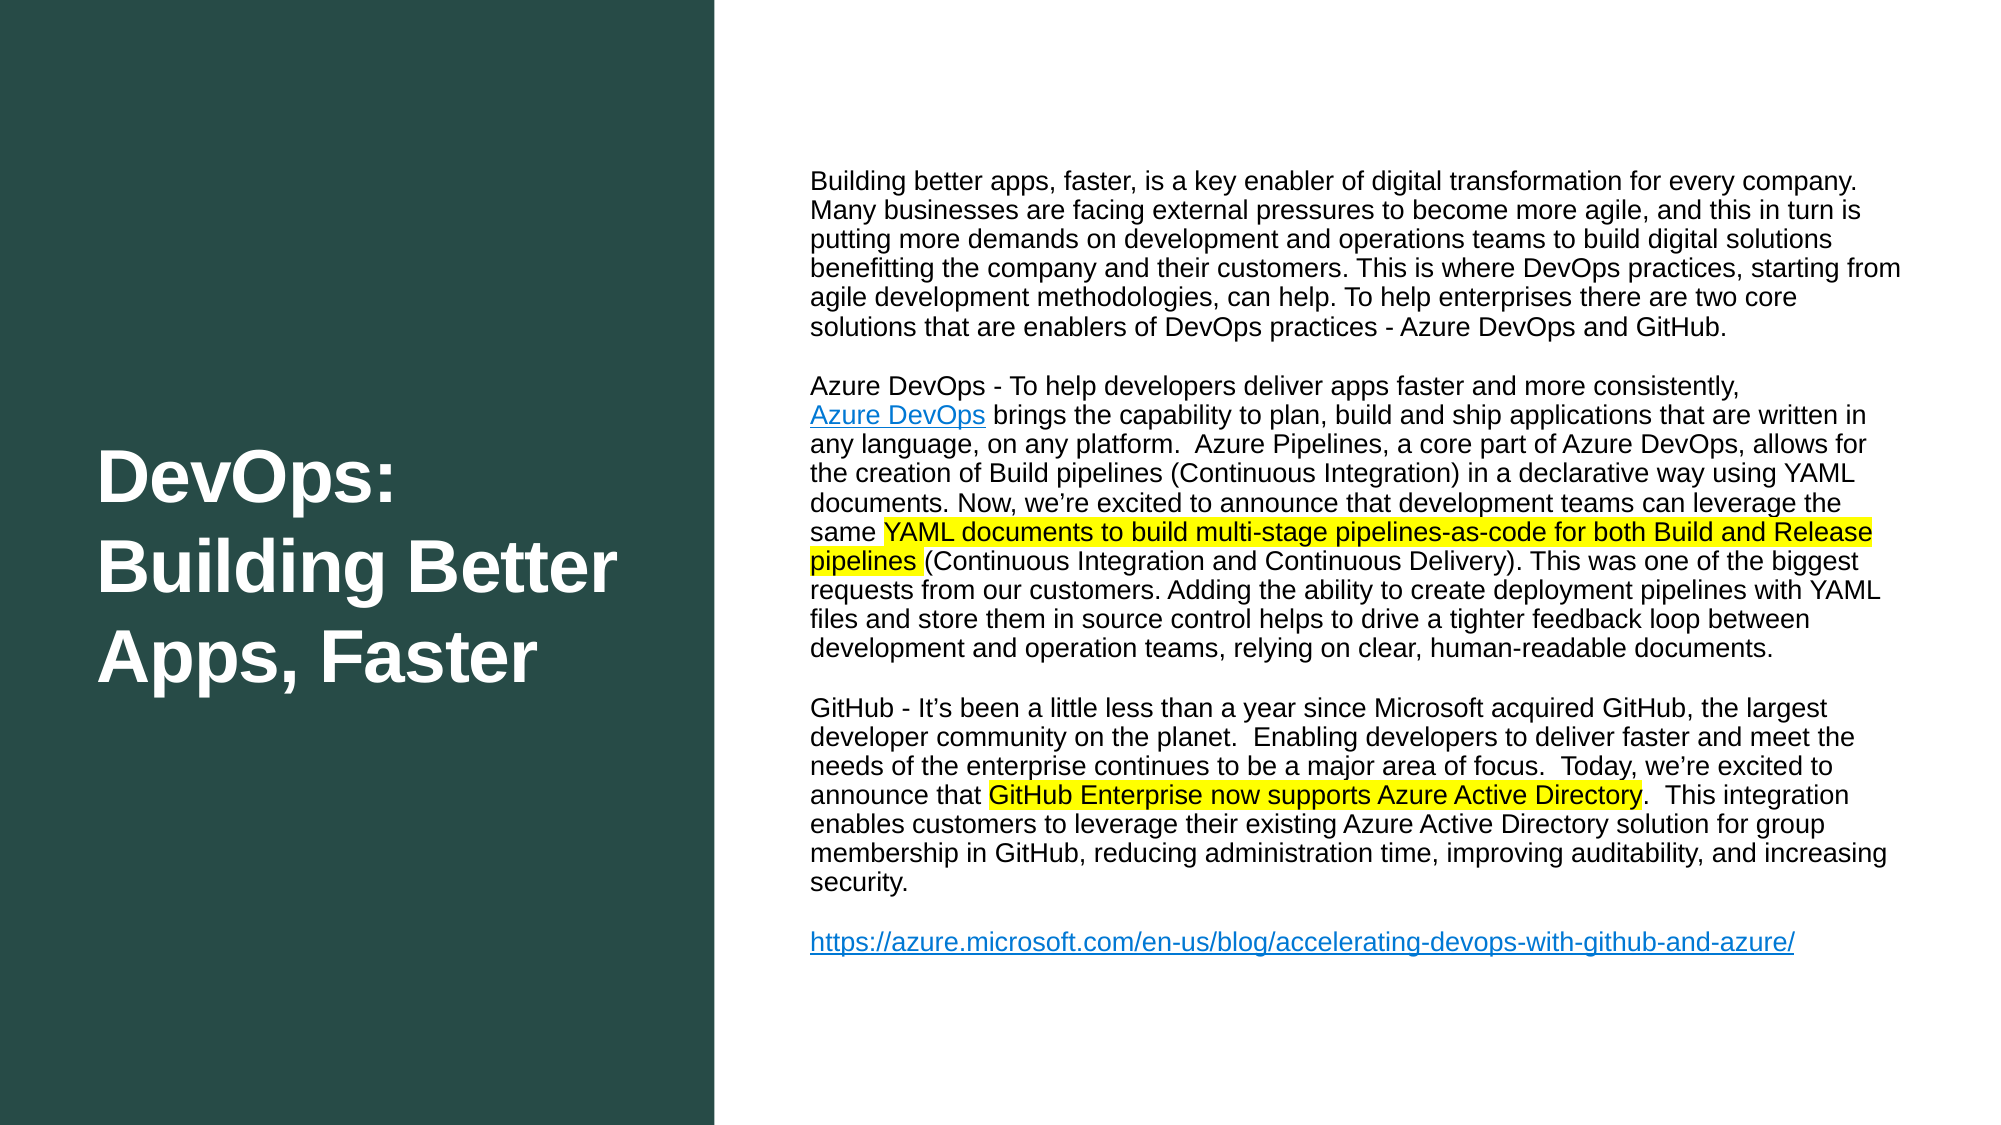

# DevOps: Building Better Apps, Faster
Building better apps, faster, is a key enabler of digital transformation for every company. Many businesses are facing external pressures to become more agile, and this in turn is putting more demands on development and operations teams to build digital solutions benefitting the company and their customers. This is where DevOps practices, starting from agile development methodologies, can help. To help enterprises there are two core solutions that are enablers of DevOps practices - Azure DevOps and GitHub.
Azure DevOps - To help developers deliver apps faster and more consistently, Azure DevOps brings the capability to plan, build and ship applications that are written in any language, on any platform.  Azure Pipelines, a core part of Azure DevOps, allows for the creation of Build pipelines (Continuous Integration) in a declarative way using YAML documents. Now, we’re excited to announce that development teams can leverage the same YAML documents to build multi-stage pipelines-as-code for both Build and Release pipelines (Continuous Integration and Continuous Delivery). This was one of the biggest requests from our customers. Adding the ability to create deployment pipelines with YAML files and store them in source control helps to drive a tighter feedback loop between development and operation teams, relying on clear, human-readable documents.
GitHub - It’s been a little less than a year since Microsoft acquired GitHub, the largest developer community on the planet.  Enabling developers to deliver faster and meet the needs of the enterprise continues to be a major area of focus.  Today, we’re excited to announce that GitHub Enterprise now supports Azure Active Directory.  This integration enables customers to leverage their existing Azure Active Directory solution for group membership in GitHub, reducing administration time, improving auditability, and increasing security.
https://azure.microsoft.com/en-us/blog/accelerating-devops-with-github-and-azure/